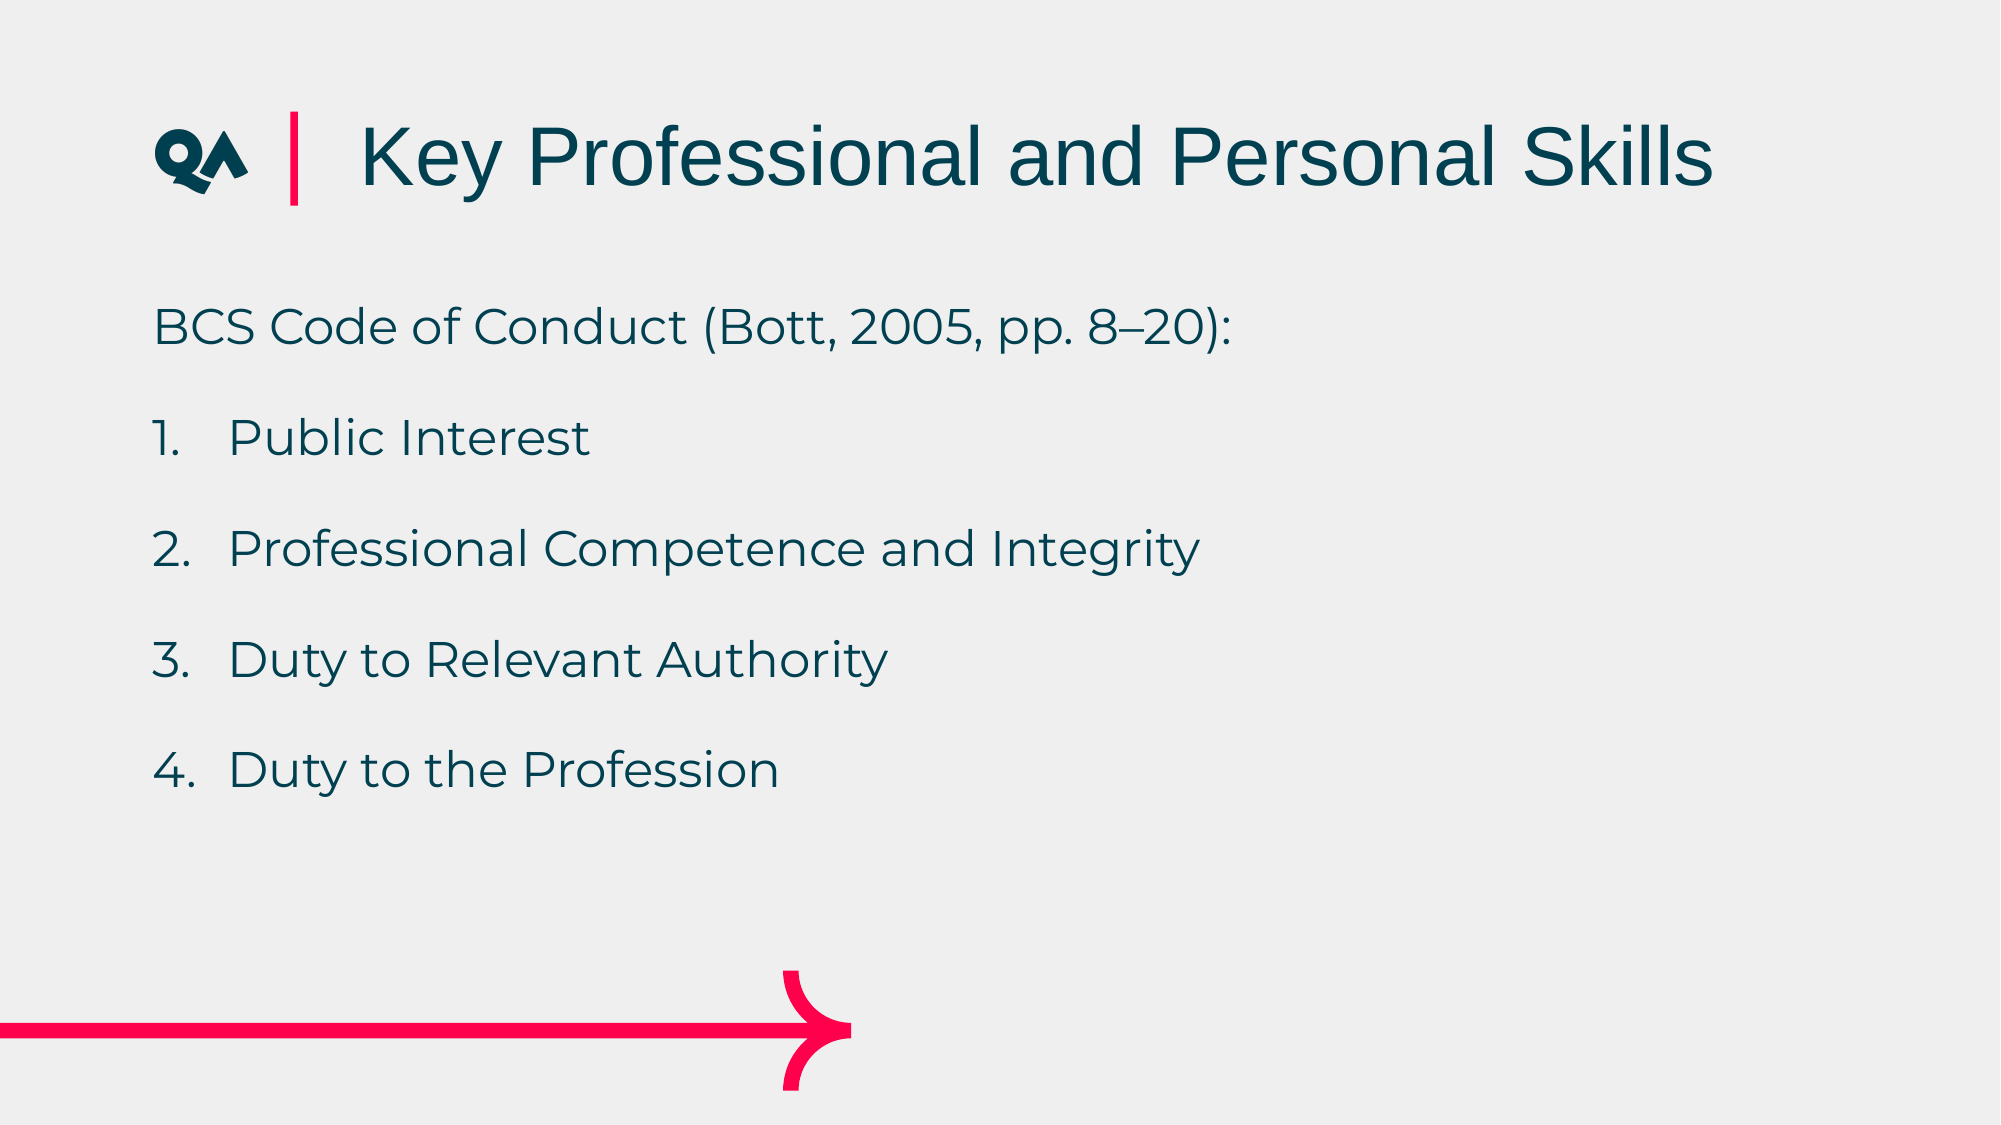

# Key Professional and Personal Skills
BCS Code of Conduct (Bott, 2005, pp. 8–20):
Public Interest
Professional Competence and Integrity
Duty to Relevant Authority
Duty to the Profession